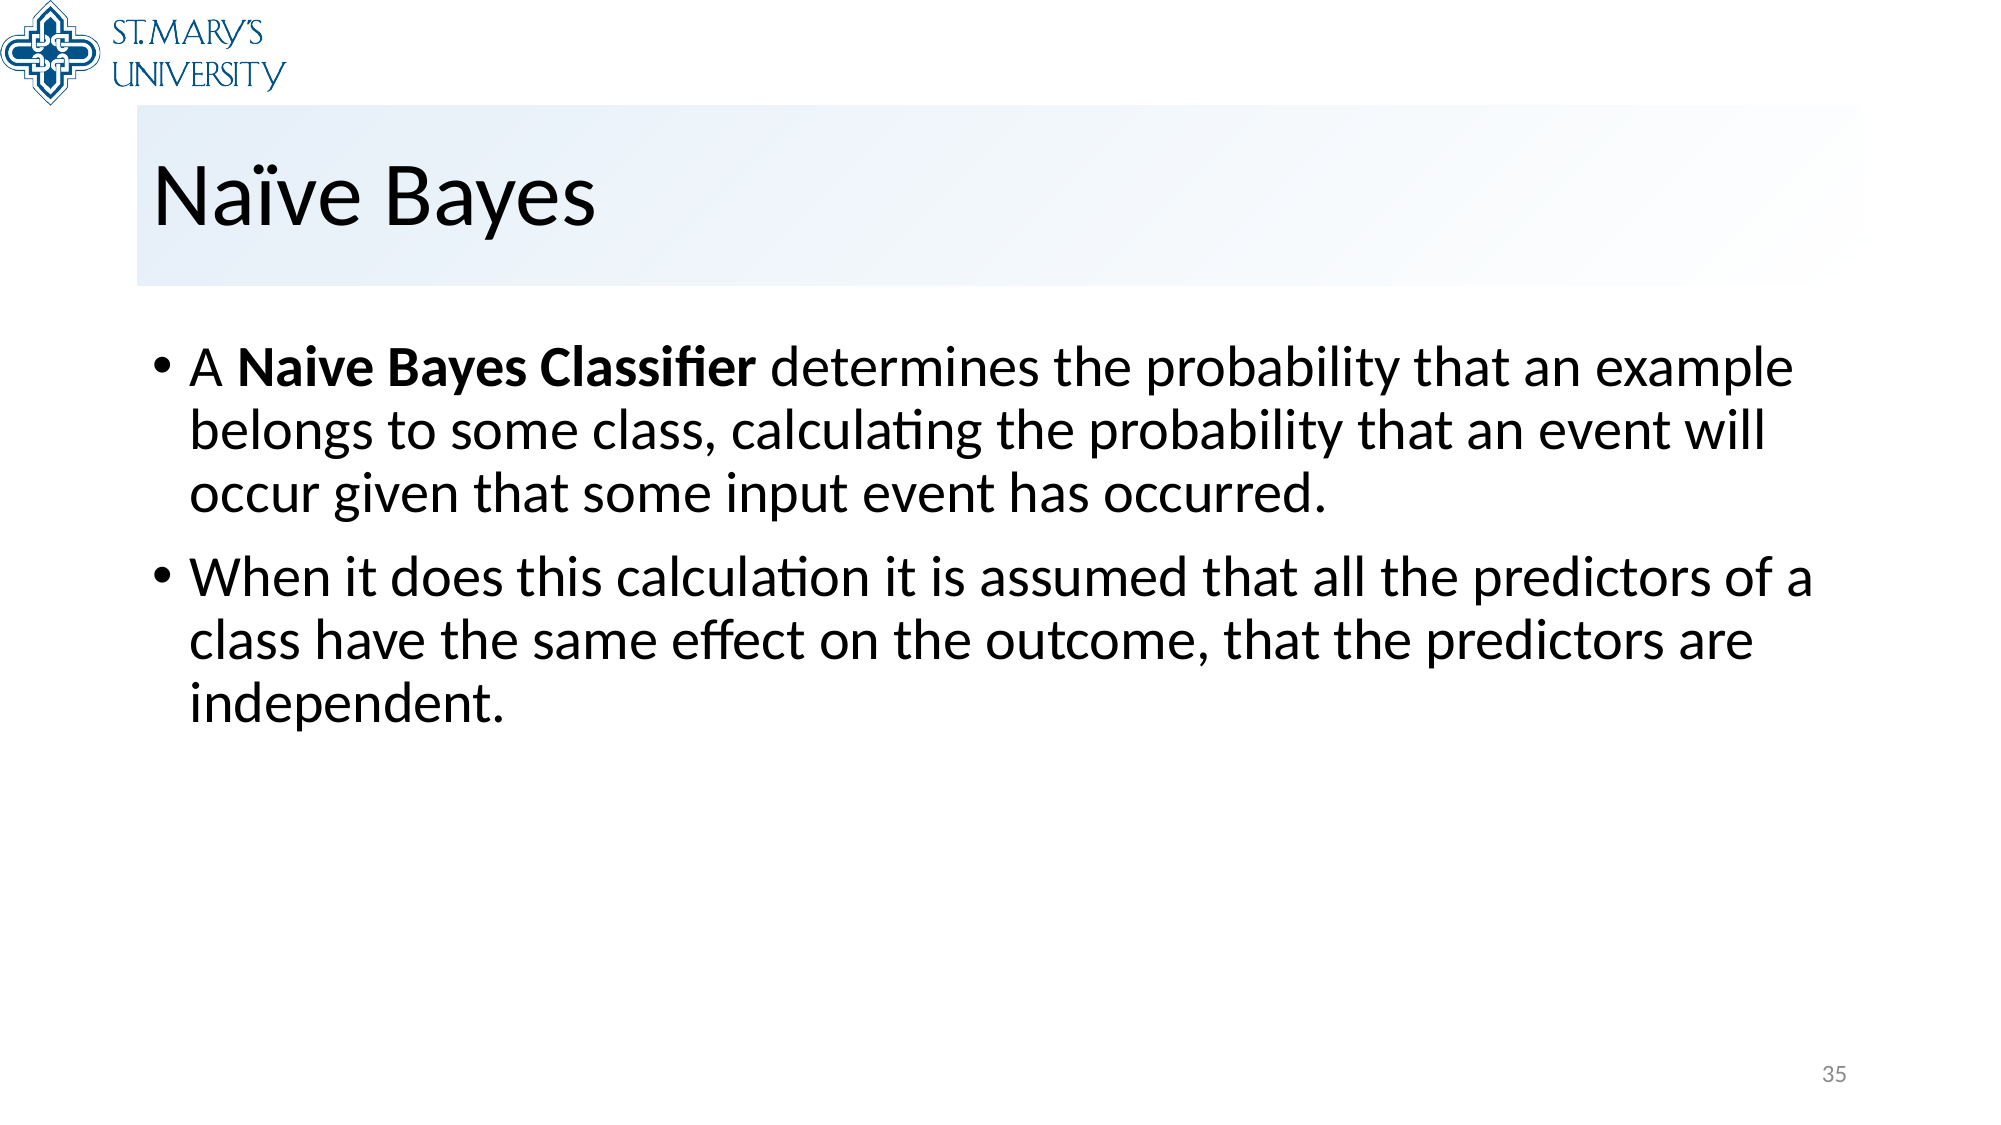

# Naïve Bayes
A Naive Bayes Classifier determines the probability that an example belongs to some class, calculating the probability that an event will occur given that some input event has occurred.
When it does this calculation it is assumed that all the predictors of a class have the same effect on the outcome, that the predictors are independent.

35